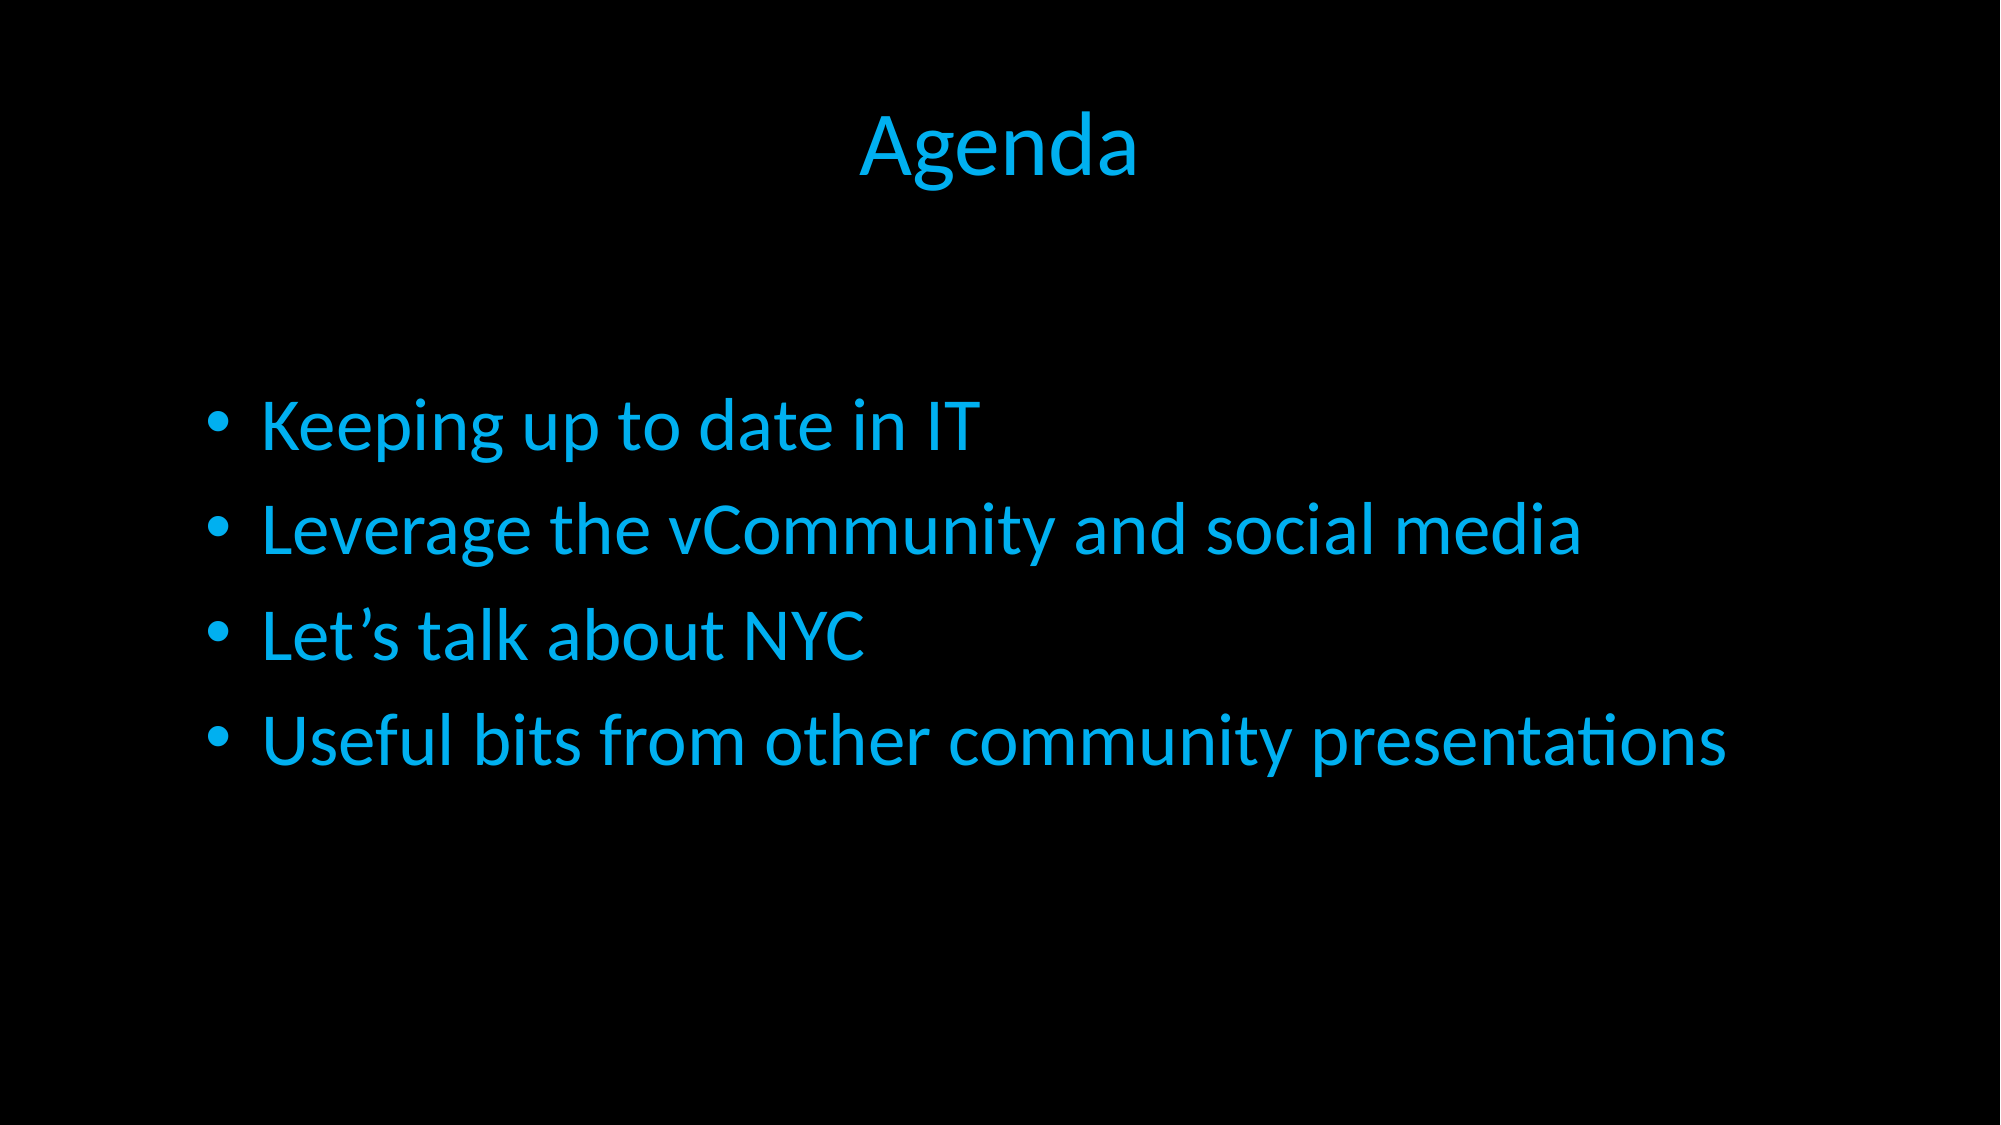

# Agenda

Keeping up to date in IT
Leverage the vCommunity and social media
Let’s talk about NYC
Useful bits from other community presentations